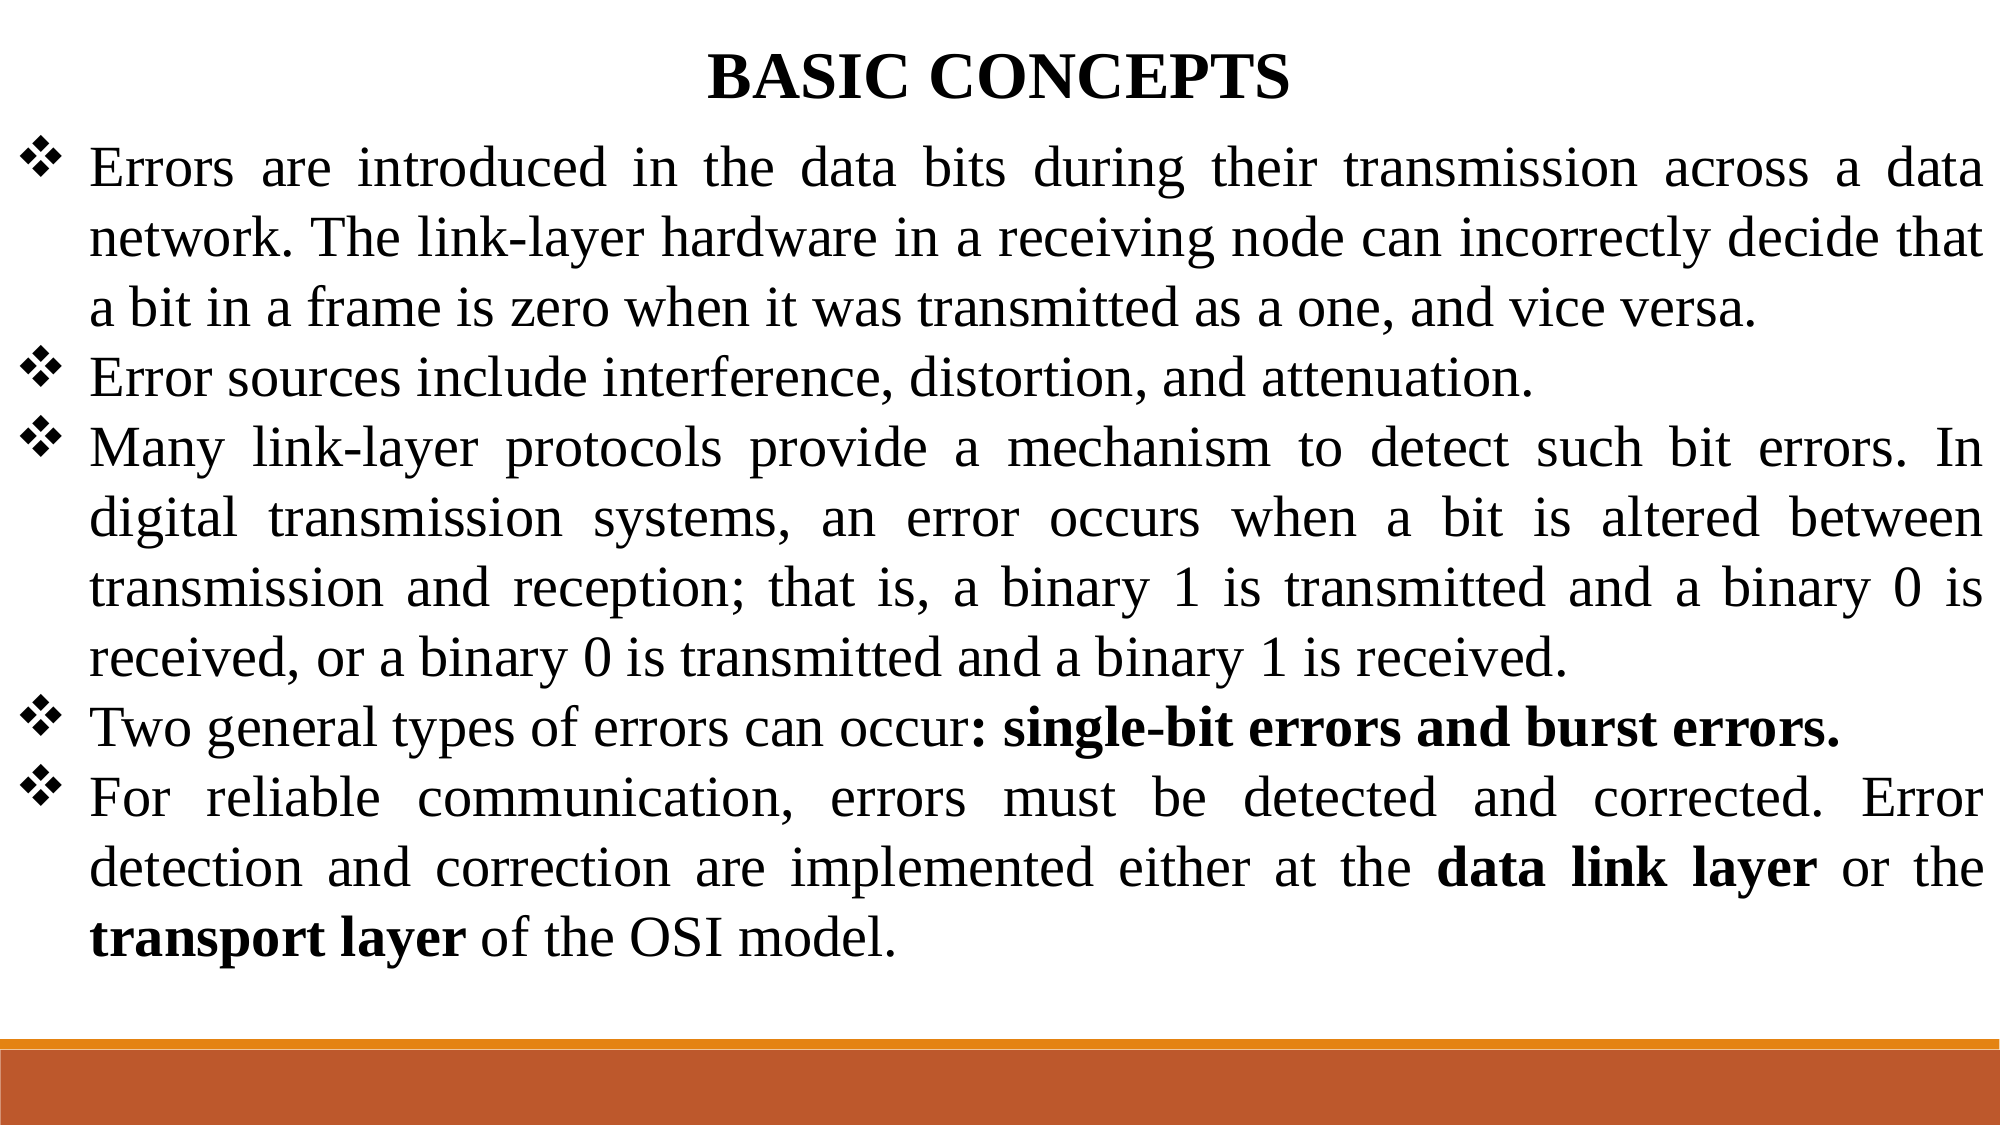

BASIC CONCEPTS
Errors are introduced in the data bits during their transmission across a data network. The link-layer hardware in a receiving node can incorrectly decide that a bit in a frame is zero when it was transmitted as a one, and vice versa.
Error sources include interference, distortion, and attenuation.
Many link-layer protocols provide a mechanism to detect such bit errors. In digital transmission systems, an error occurs when a bit is altered between transmission and reception; that is, a binary 1 is transmitted and a binary 0 is received, or a binary 0 is transmitted and a binary 1 is received.
Two general types of errors can occur: single-bit errors and burst errors.
For reliable communication, errors must be detected and corrected. Error detection and correction are implemented either at the data link layer or the transport layer of the OSI model.